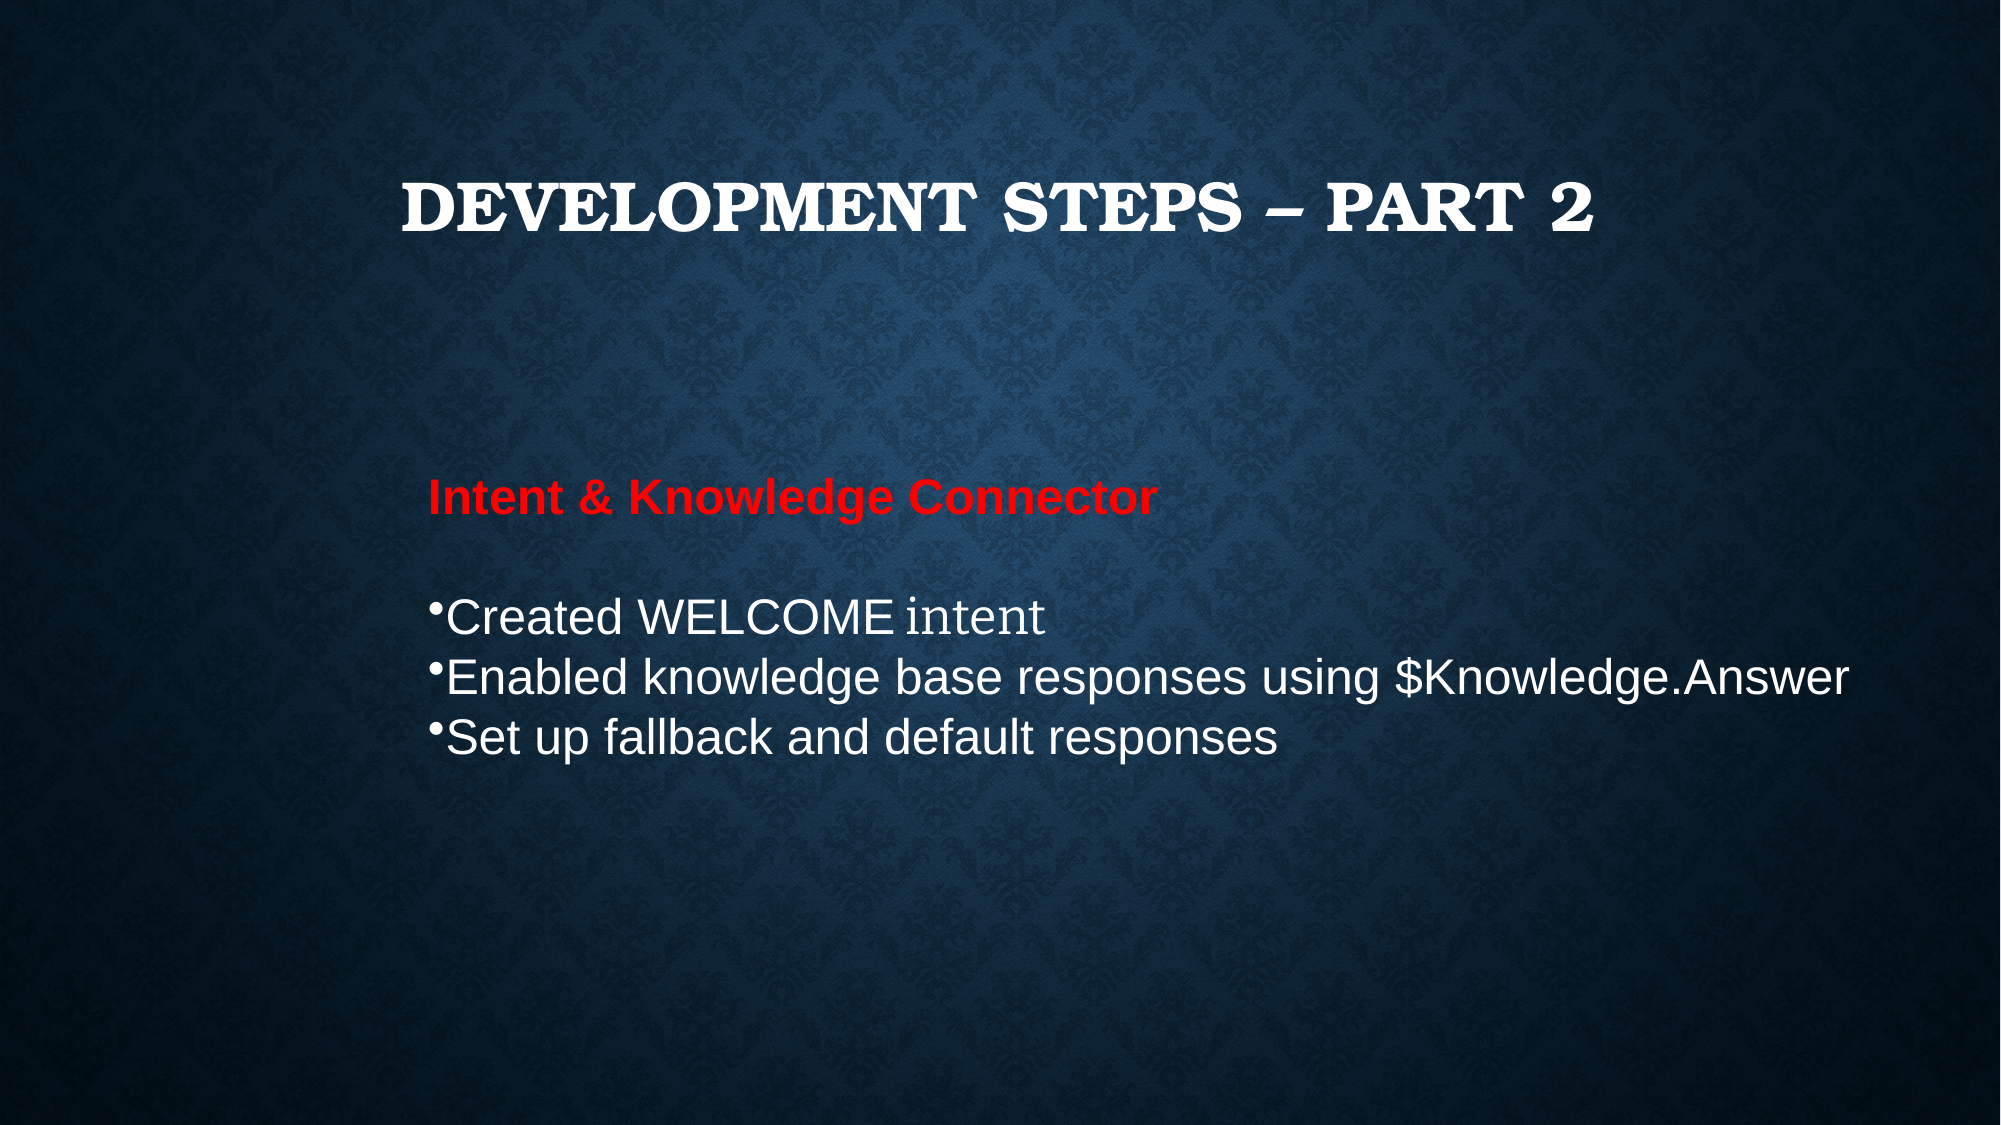

# Development Steps – Part 2
Intent & Knowledge Connector

Created WELCOME intent
Enabled knowledge base responses using $Knowledge.Answer
Set up fallback and default responses